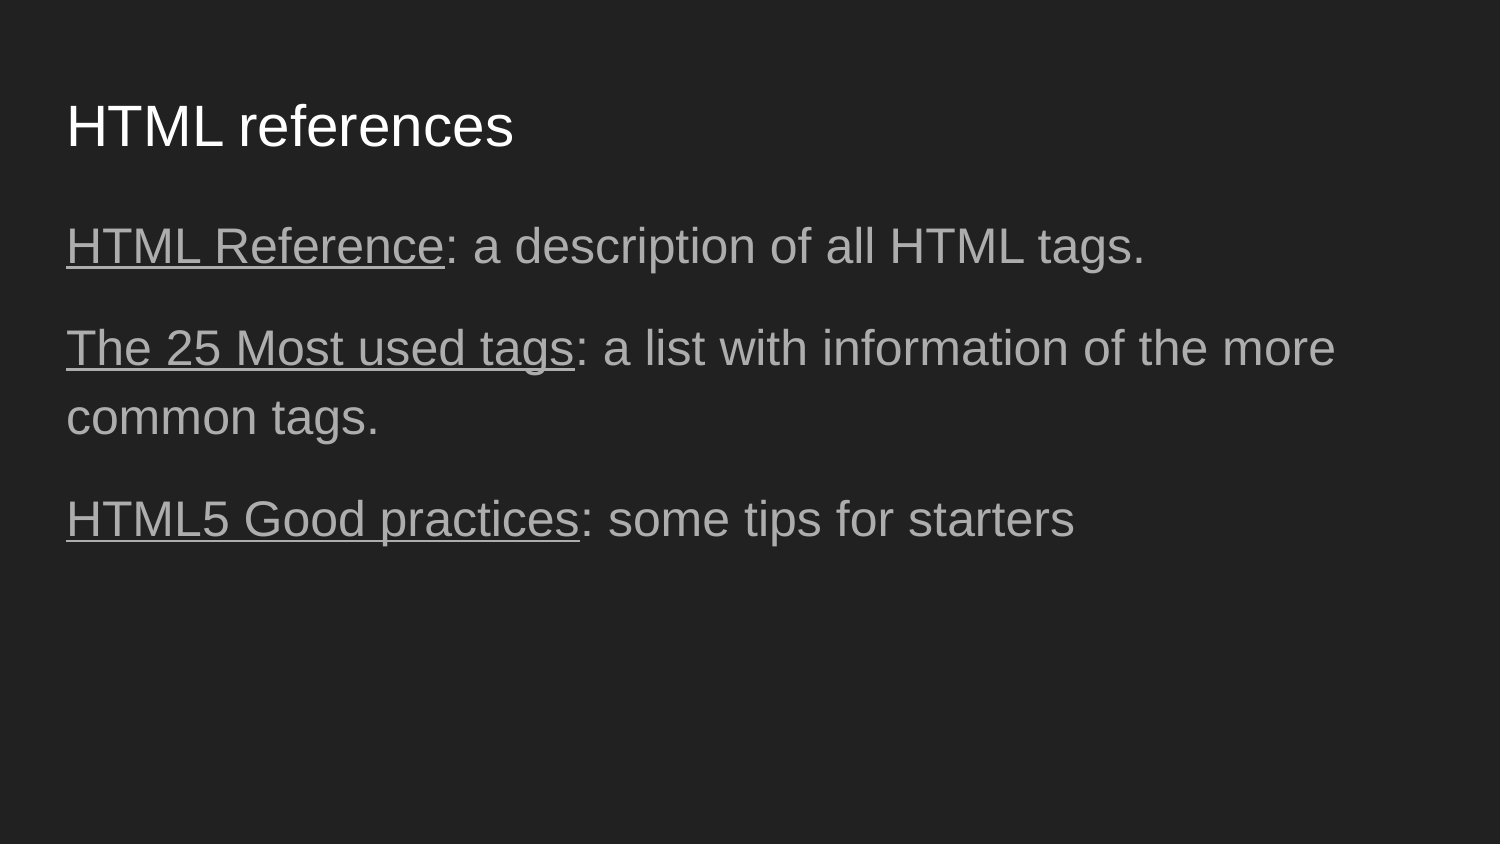

# HTML references
HTML Reference: a description of all HTML tags.
The 25 Most used tags: a list with information of the more common tags.
HTML5 Good practices: some tips for starters